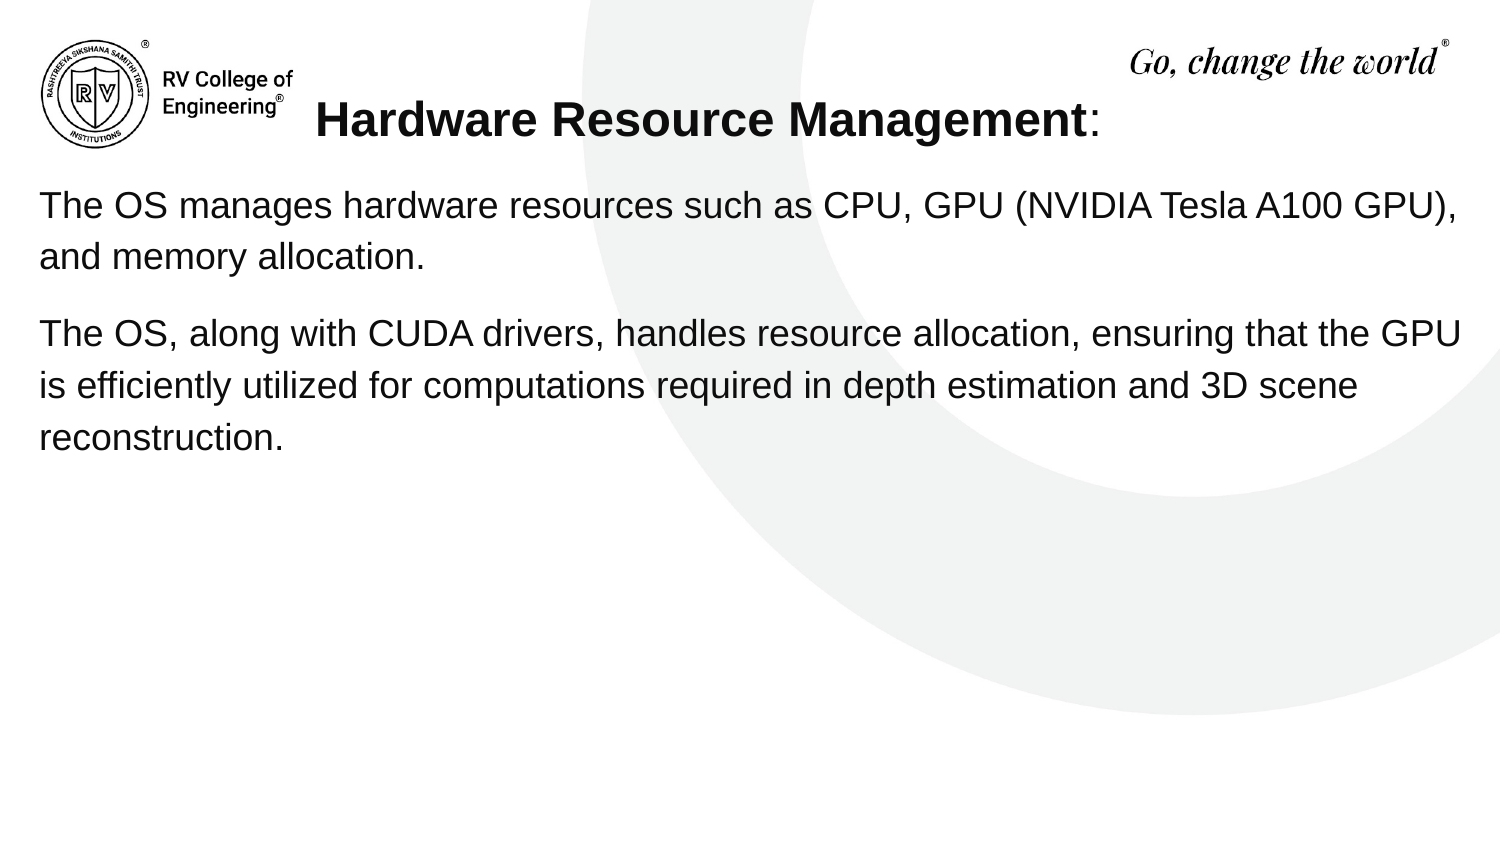

# Hardware Resource Management:
The OS manages hardware resources such as CPU, GPU (NVIDIA Tesla A100 GPU), and memory allocation.
The OS, along with CUDA drivers, handles resource allocation, ensuring that the GPU is efficiently utilized for computations required in depth estimation and 3D scene reconstruction.